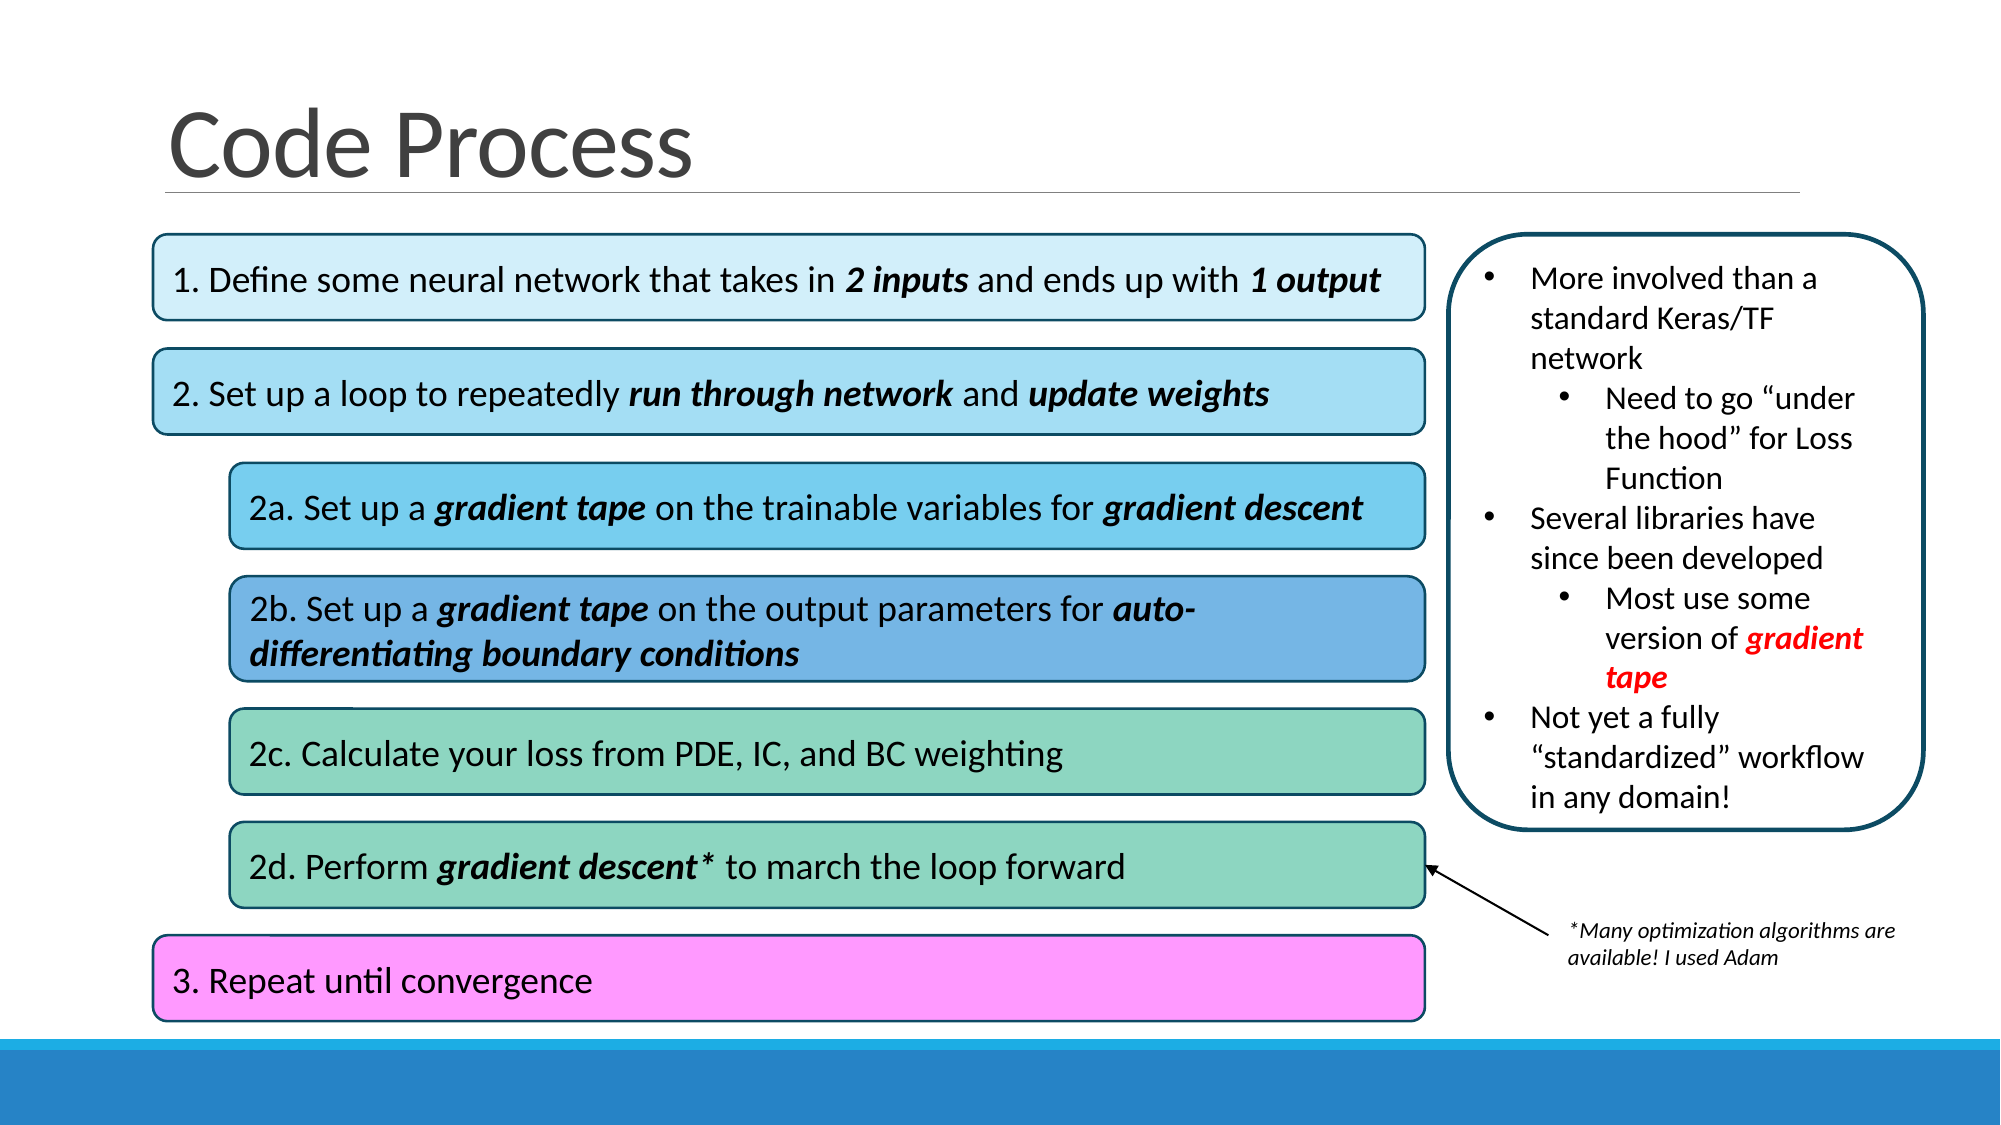

# Code Process
1. Define some neural network that takes in 2 inputs and ends up with 1 output

More involved than a standard Keras/TF network
Need to go “under the hood” for Loss Function
Several libraries have since been developed
Most use some version of gradient tape
Not yet a fully “standardized” workflow in any domain!
2. Set up a loop to repeatedly run through network and update weights
2a. Set up a gradient tape on the trainable variables for gradient descent
2b. Set up a gradient tape on the output parameters for auto-differentiating boundary conditions
2c. Calculate your loss from PDE, IC, and BC weighting
2d. Perform gradient descent* to march the loop forward
*Many optimization algorithms are available! I used Adam
3. Repeat until convergence